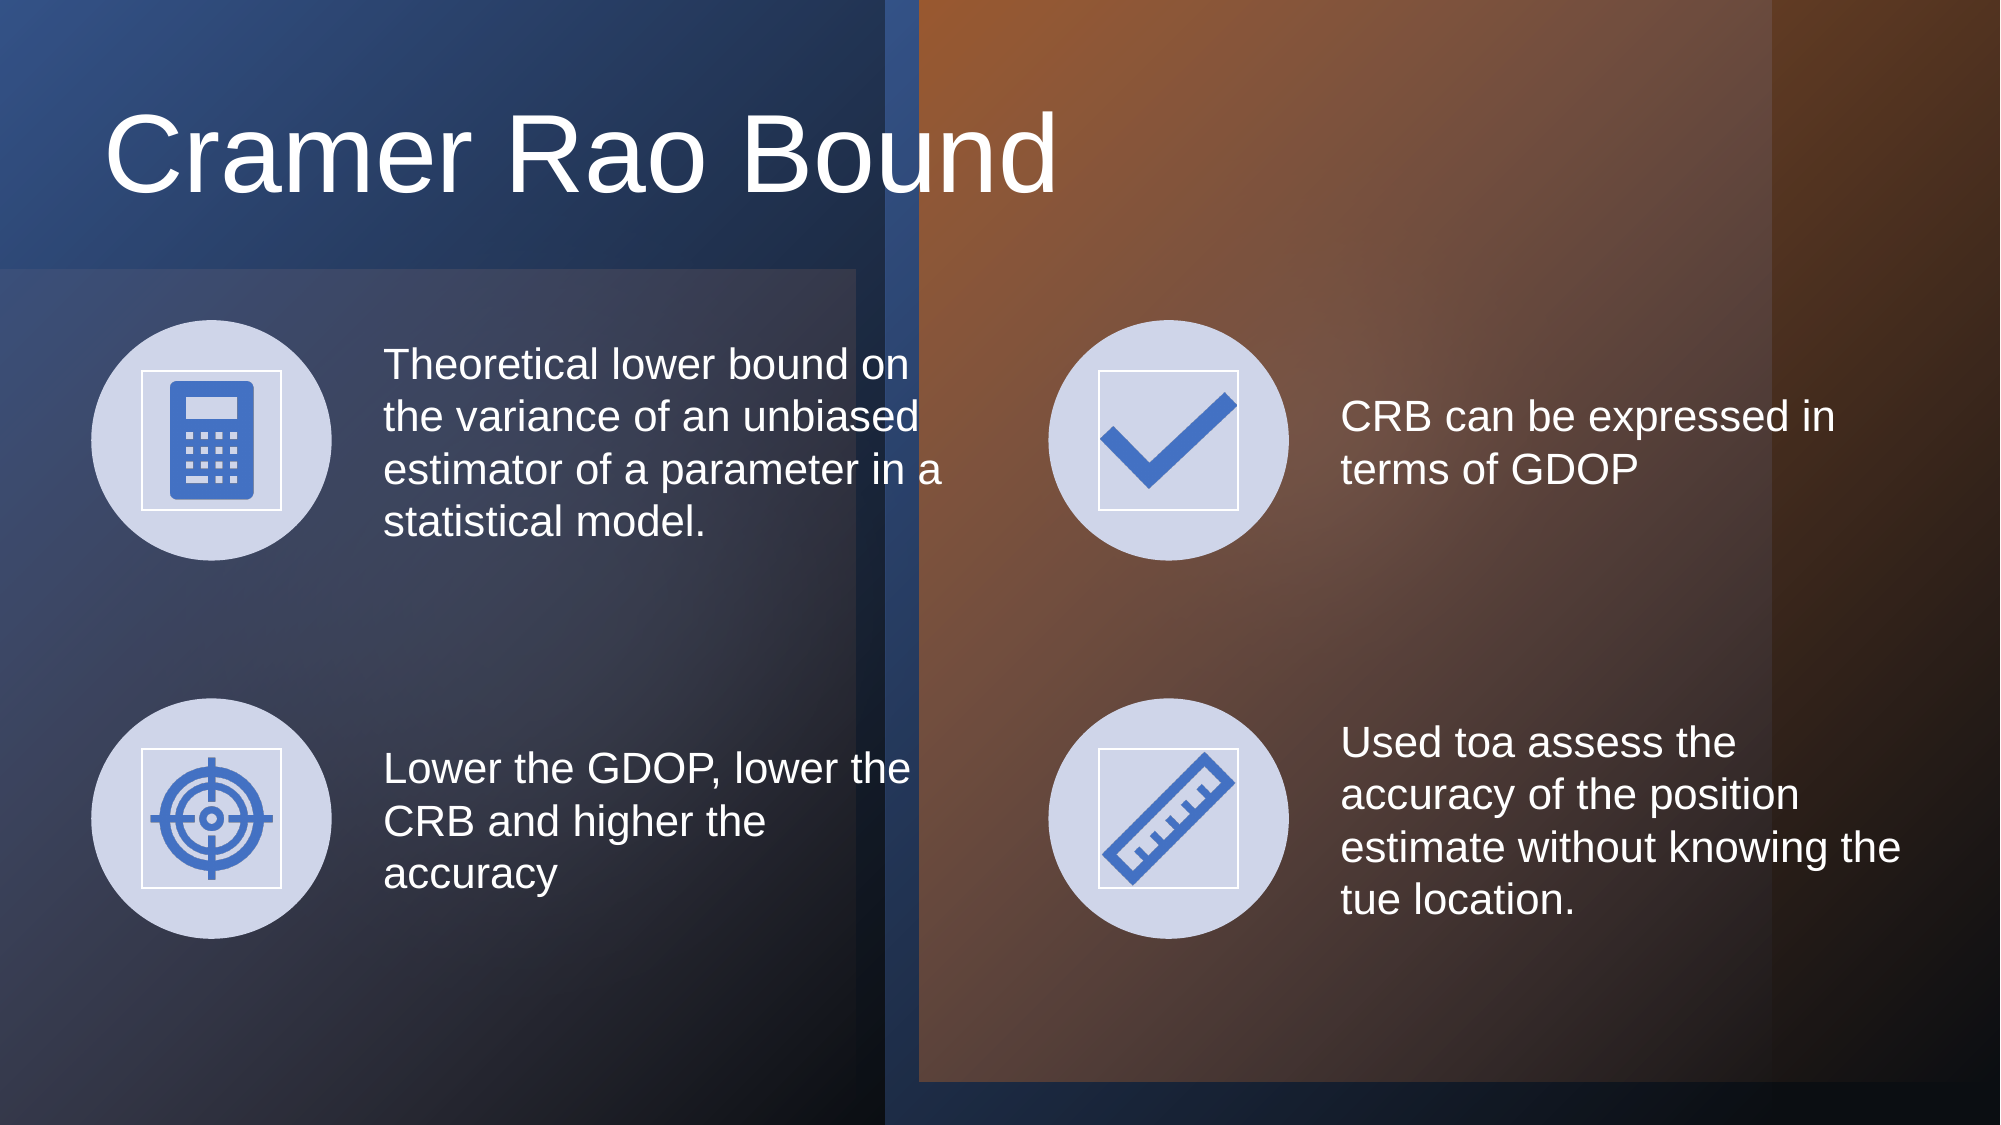

# Cramer Rao Bound
Theoretical lower bound on the variance of an unbiased estimator of a parameter in a statistical model.
CRB can be expressed in terms of GDOP
Lower the GDOP, lower the CRB and higher the accuracy
Used toa assess the accuracy of the position estimate without knowing the tue location.